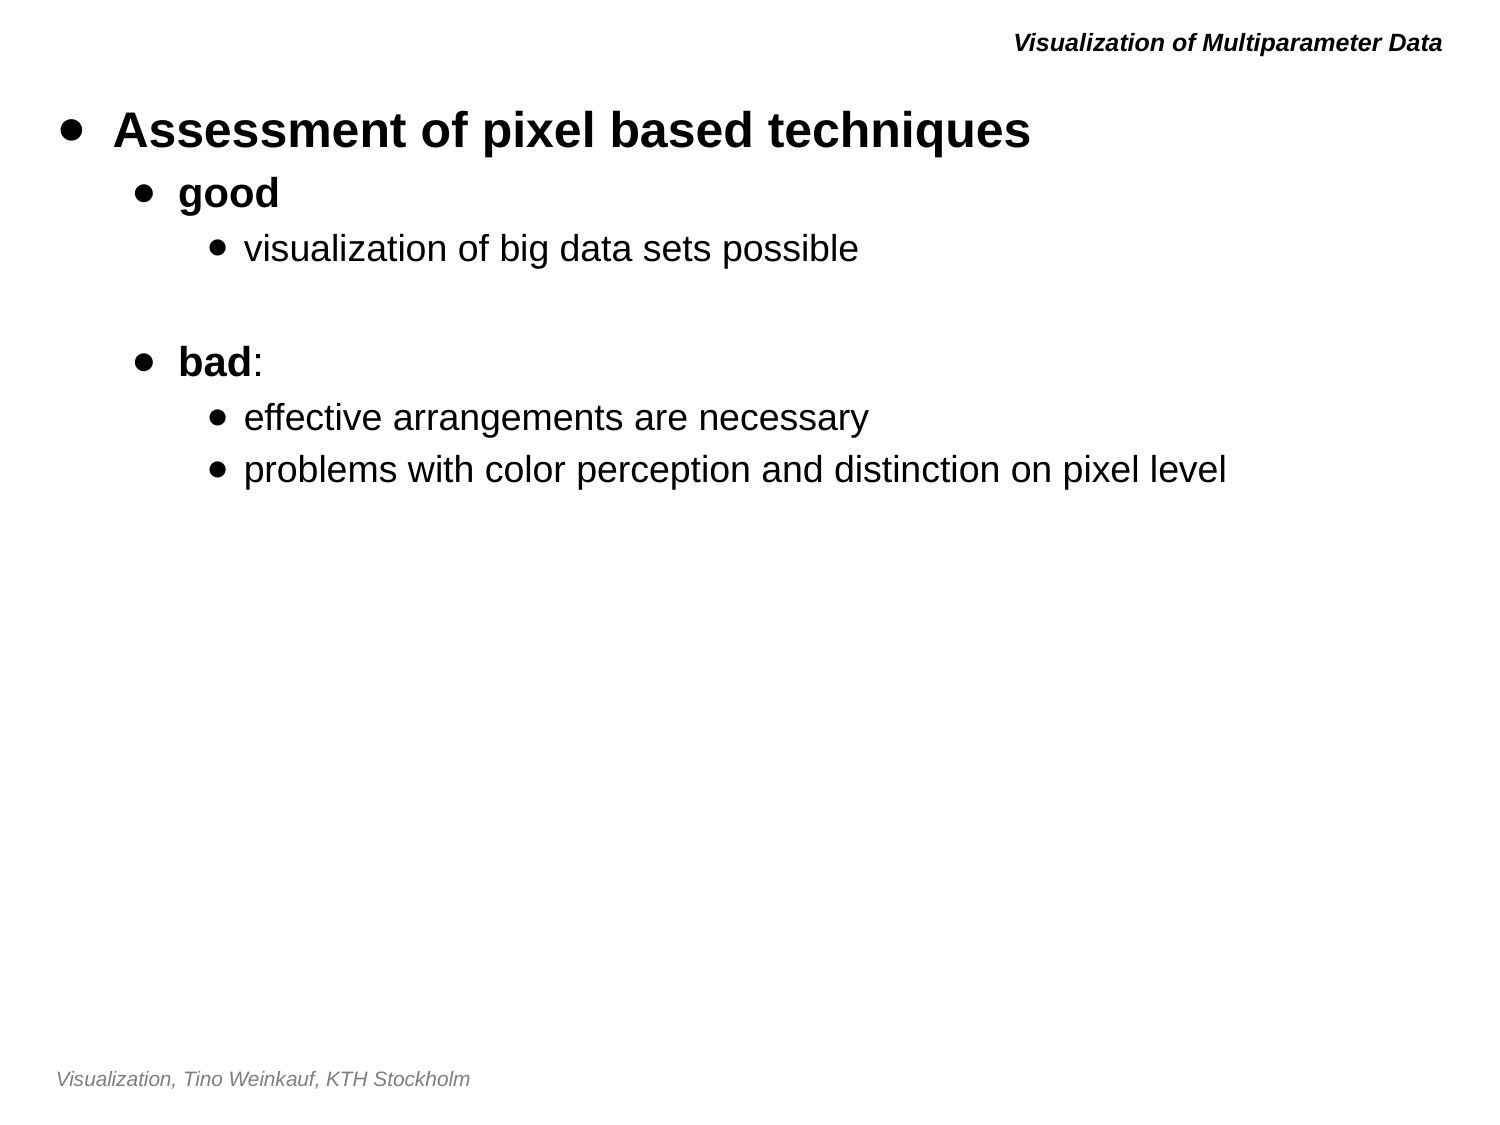

# Visualization of Multiparameter Data
Assessment of pixel based techniques
good
visualization of big data sets possible

bad:
effective arrangements are necessary
problems with color perception and distinction on pixel level